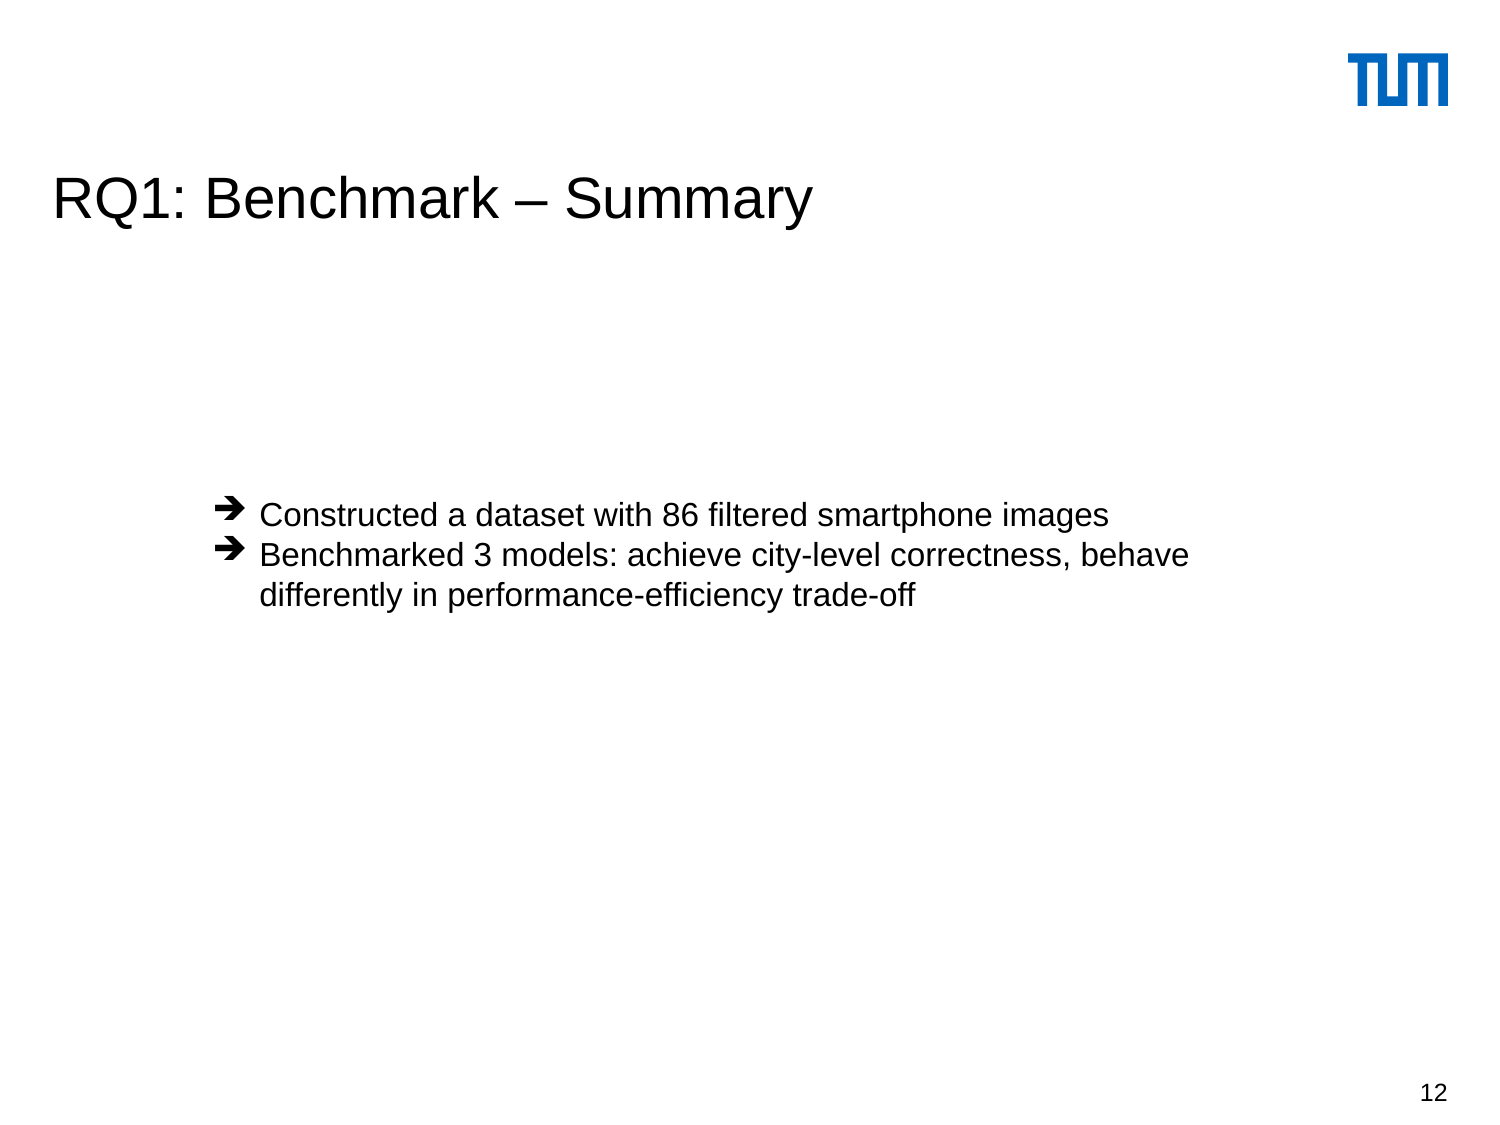

# RQ1: Benchmark – Summary
Constructed a dataset with 86 filtered smartphone images
Benchmarked 3 models: achieve city-level correctness, behave differently in performance-efficiency trade-off

12